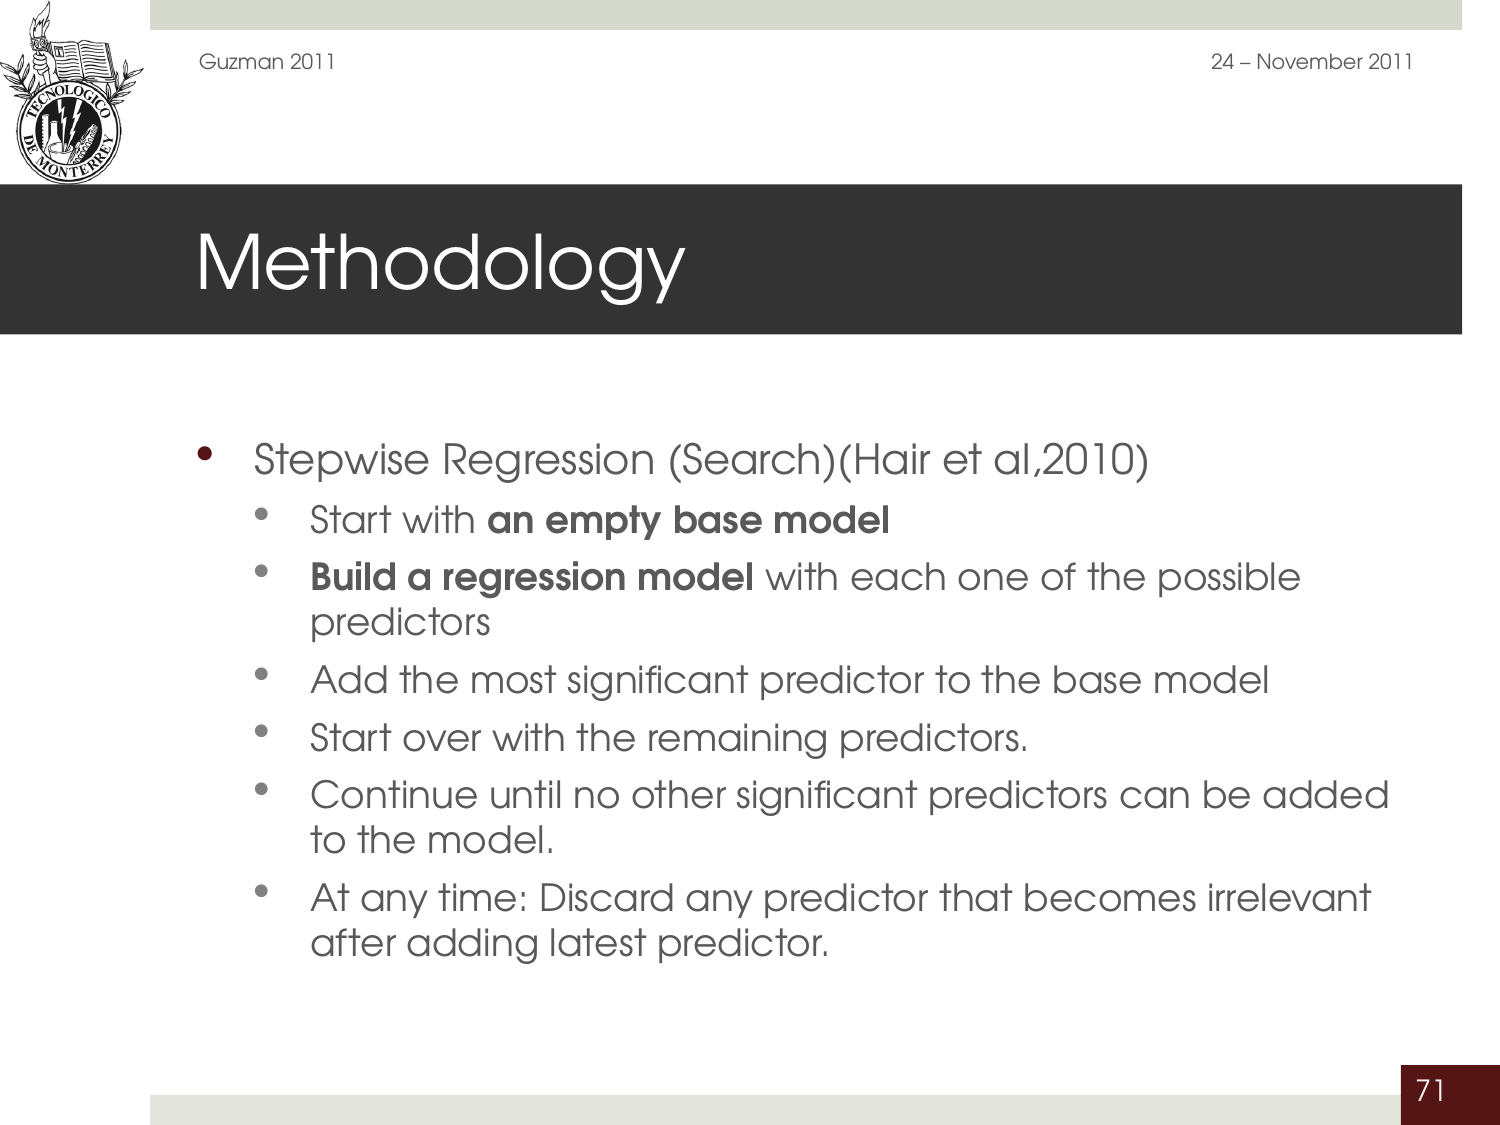

Guzman 2011
24 – November 2011
# Methodology
Stepwise Regression (Search)(Hair et al,2010)
Start with an empty base model
Build a regression model with each one of the possible predictors
Add the most significant predictor to the base model
Start over with the remaining predictors.
Continue until no other significant predictors can be added to the model.
At any time: Discard any predictor that becomes irrelevant after adding latest predictor.